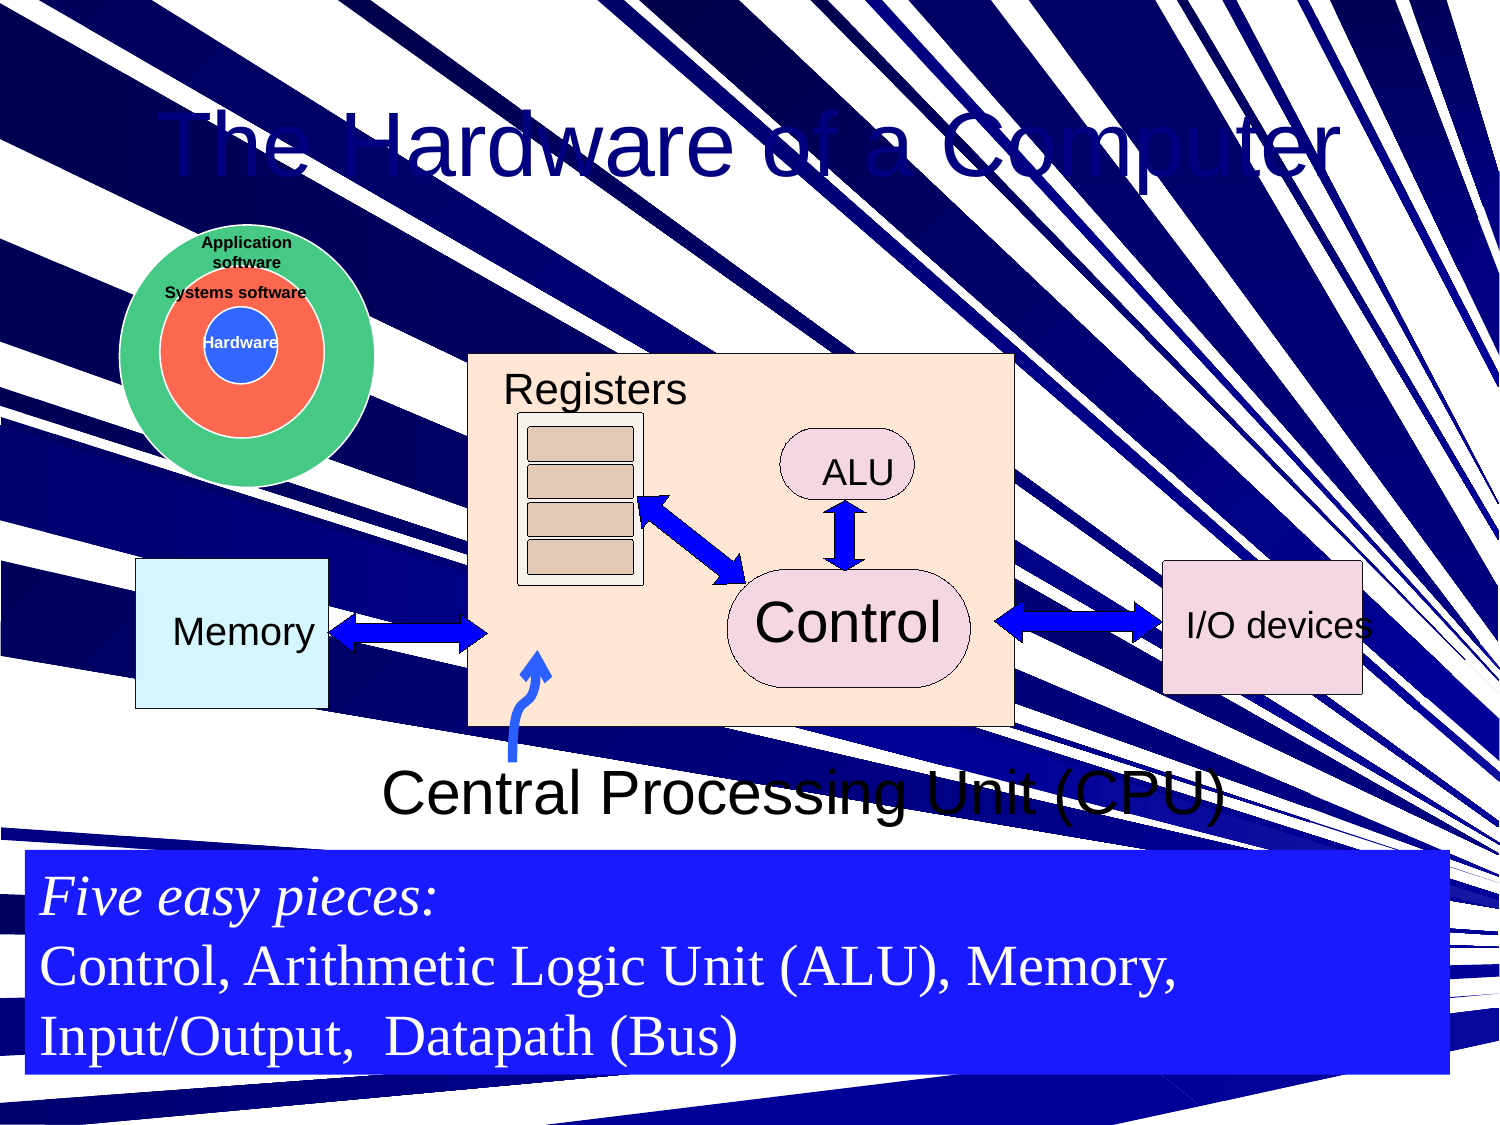

# The Hardware of a Computer

Application software

Systems software

Hardware

  Memory

I/O devices
Control
Registers

ALU

Central Processing Unit (CPU)
Five easy pieces:
Control, Arithmetic Logic Unit (ALU), Memory, Input/Output,  Datapath (Bus)